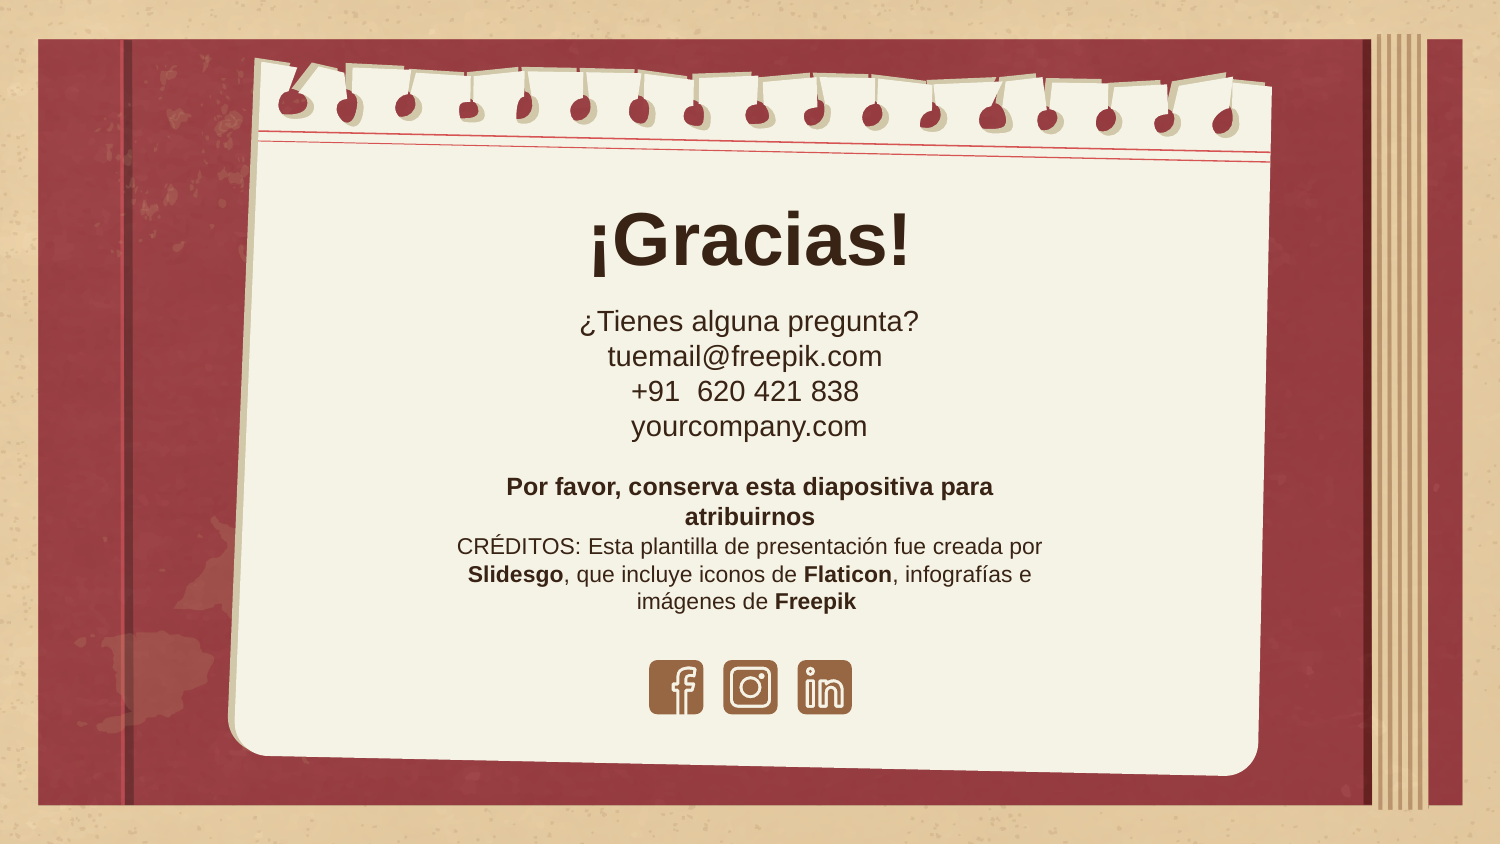

# ¡Gracias!
¿Tienes alguna pregunta?
tuemail@freepik.com
+91  620 421 838
yourcompany.com

Por favor, conserva esta diapositiva para atribuirnos